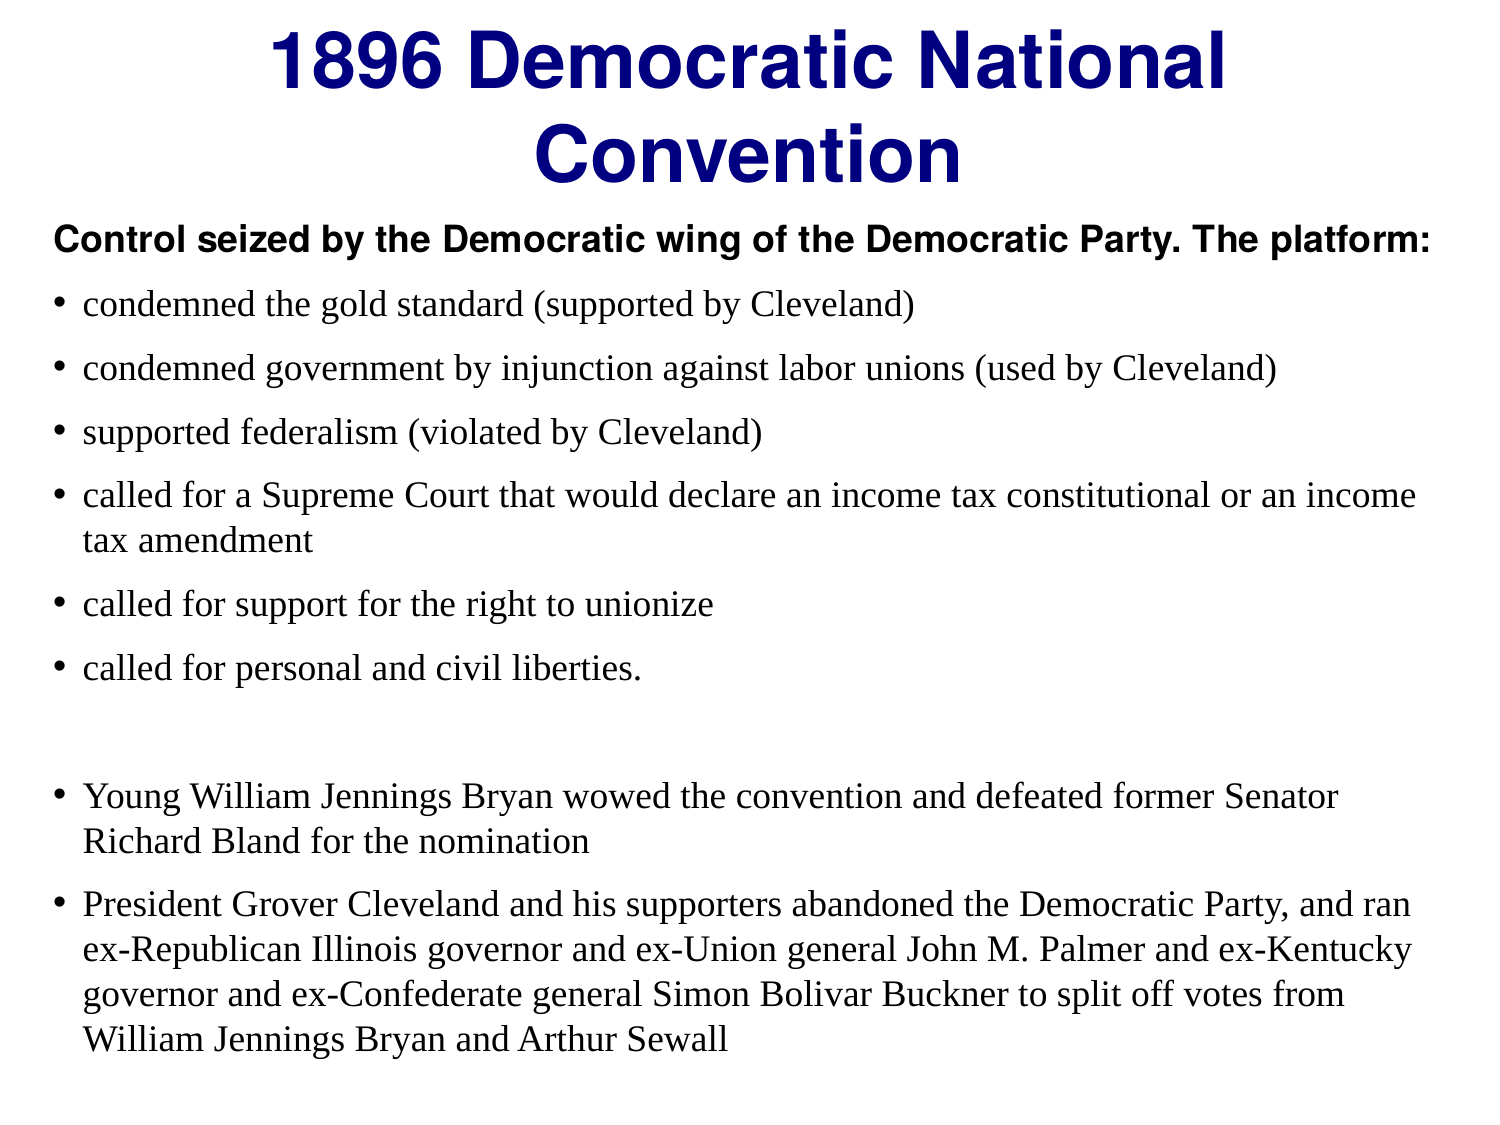

1896 Democratic National Convention
Control seized by the Democratic wing of the Democratic Party. The platform:
condemned the gold standard (supported by Cleveland)
condemned government by injunction against labor unions (used by Cleveland)
supported federalism (violated by Cleveland)
called for a Supreme Court that would declare an income tax constitutional or an income tax amendment
called for support for the right to unionize
called for personal and civil liberties.

Young William Jennings Bryan wowed the convention and defeated former Senator Richard Bland for the nomination
President Grover Cleveland and his supporters abandoned the Democratic Party, and ran ex-Republican Illinois governor and ex-Union general John M. Palmer and ex-Kentucky governor and ex-Confederate general Simon Bolivar Buckner to split off votes from William Jennings Bryan and Arthur Sewall